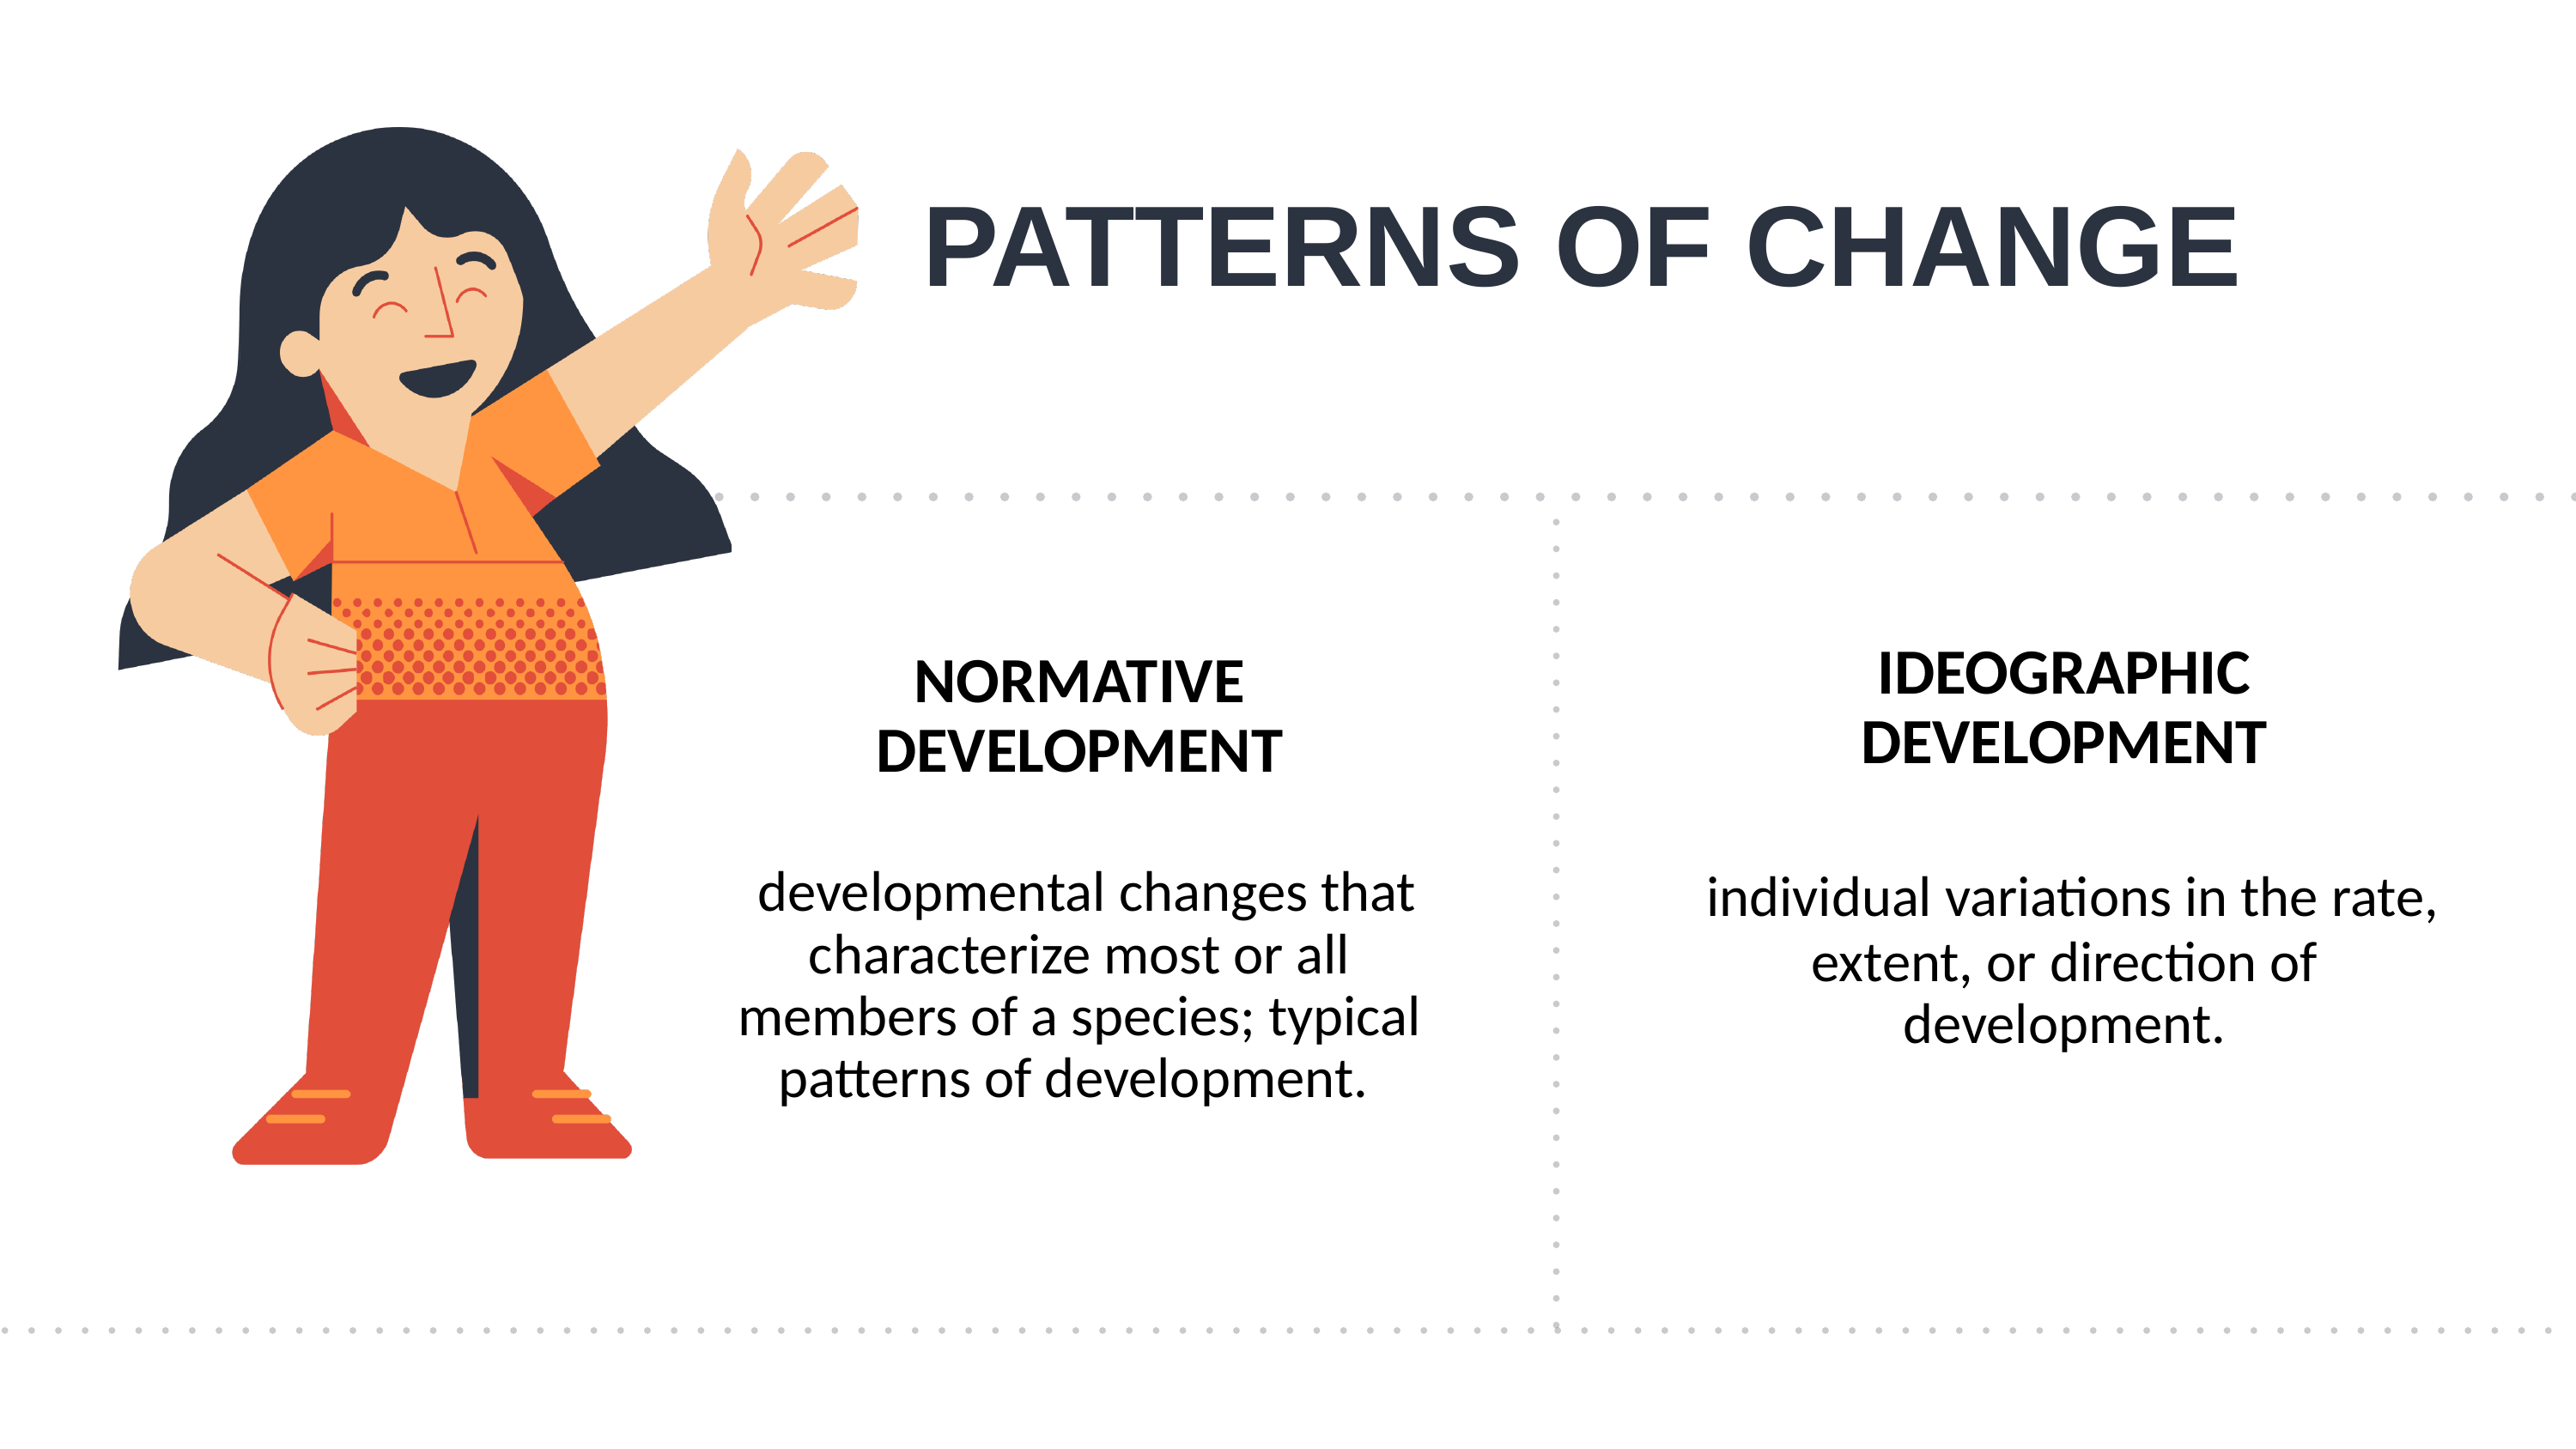

PATTERNS OF CHANGE

NORMATIVE DEVELOPMENT

 developmental changes that characterize most or all members of a species; typical patterns of development.
IDEOGRAPHIC DEVELOPMENT

 individual variations in the rate, extent, or direction of development.